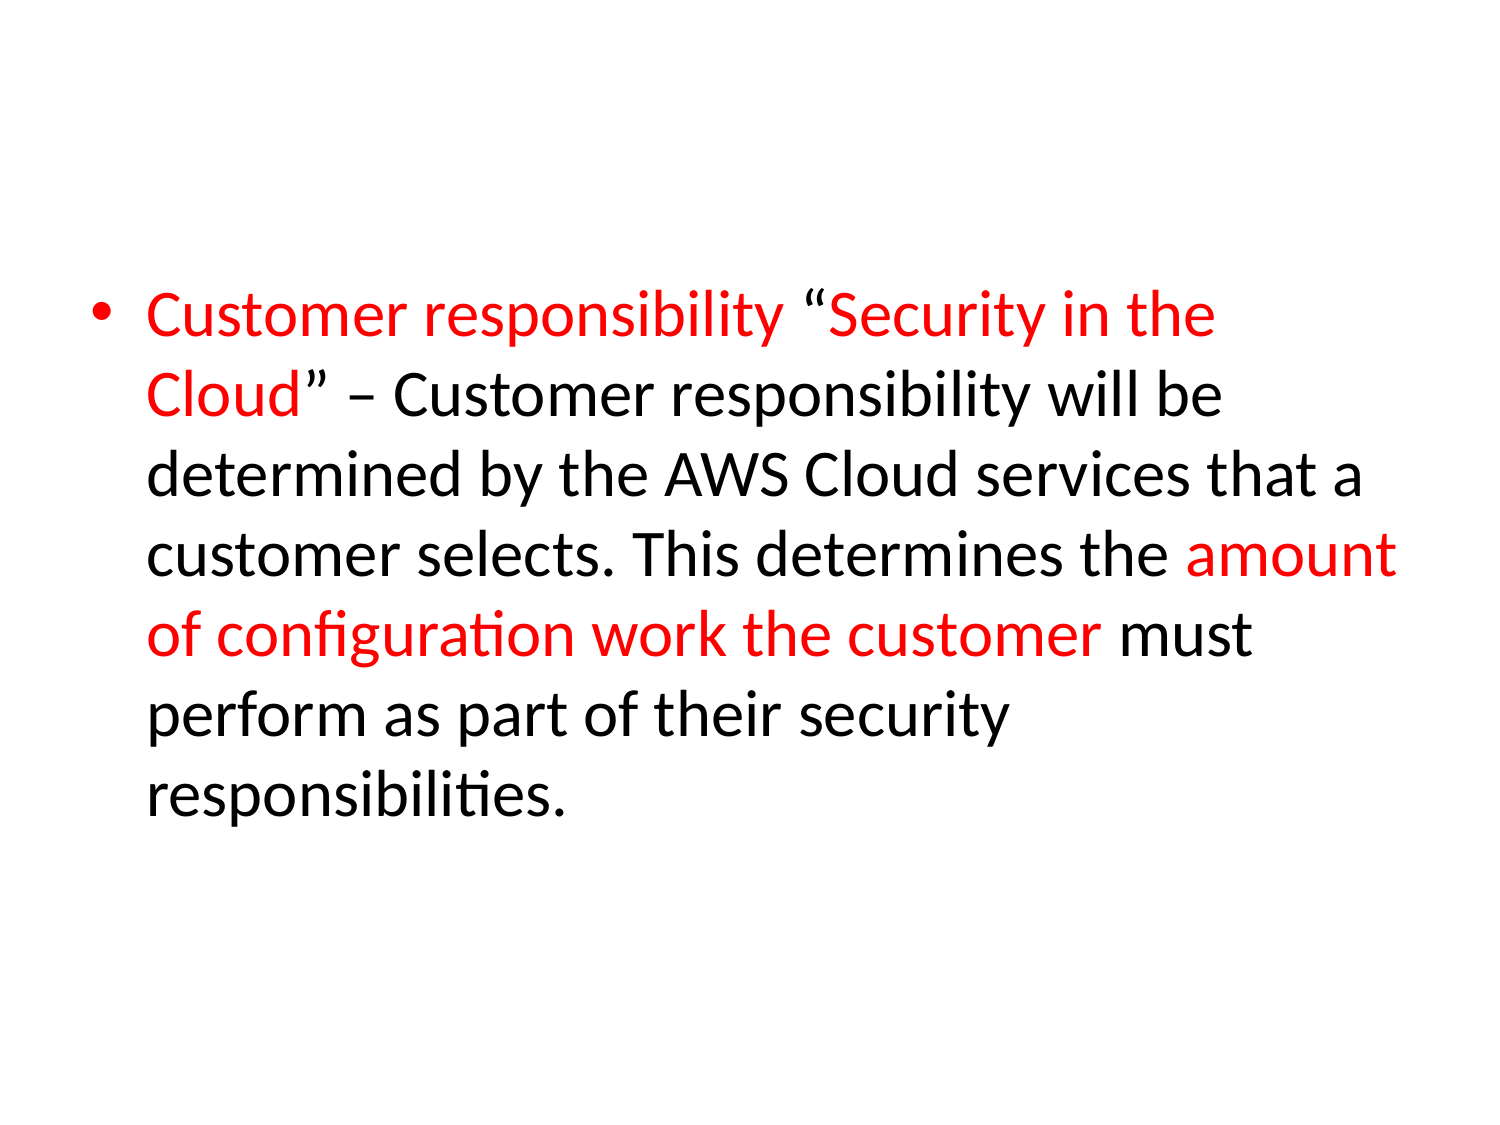

#
Customer responsibility “Security in the Cloud” – Customer responsibility will be determined by the AWS Cloud services that a customer selects. This determines the amount of configuration work the customer must perform as part of their security responsibilities.